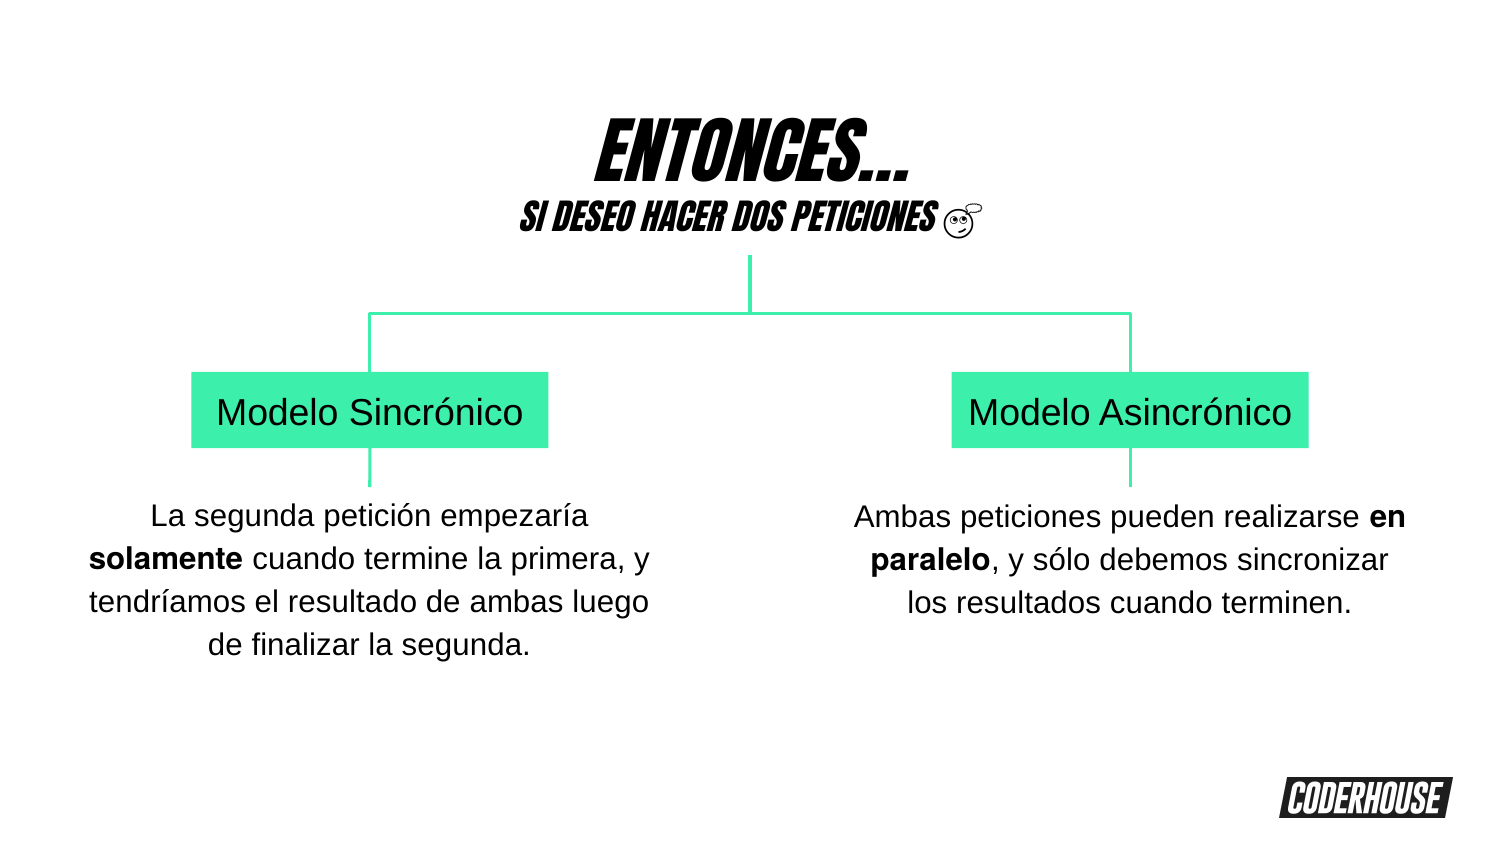

ENTONCES…
SI DESEO HACER DOS PETICIONES 🤔
Modelo Sincrónico
Modelo Asincrónico
La segunda petición empezaría solamente cuando termine la primera, y tendríamos el resultado de ambas luego de finalizar la segunda.
Ambas peticiones pueden realizarse en paralelo, y sólo debemos sincronizar los resultados cuando terminen.